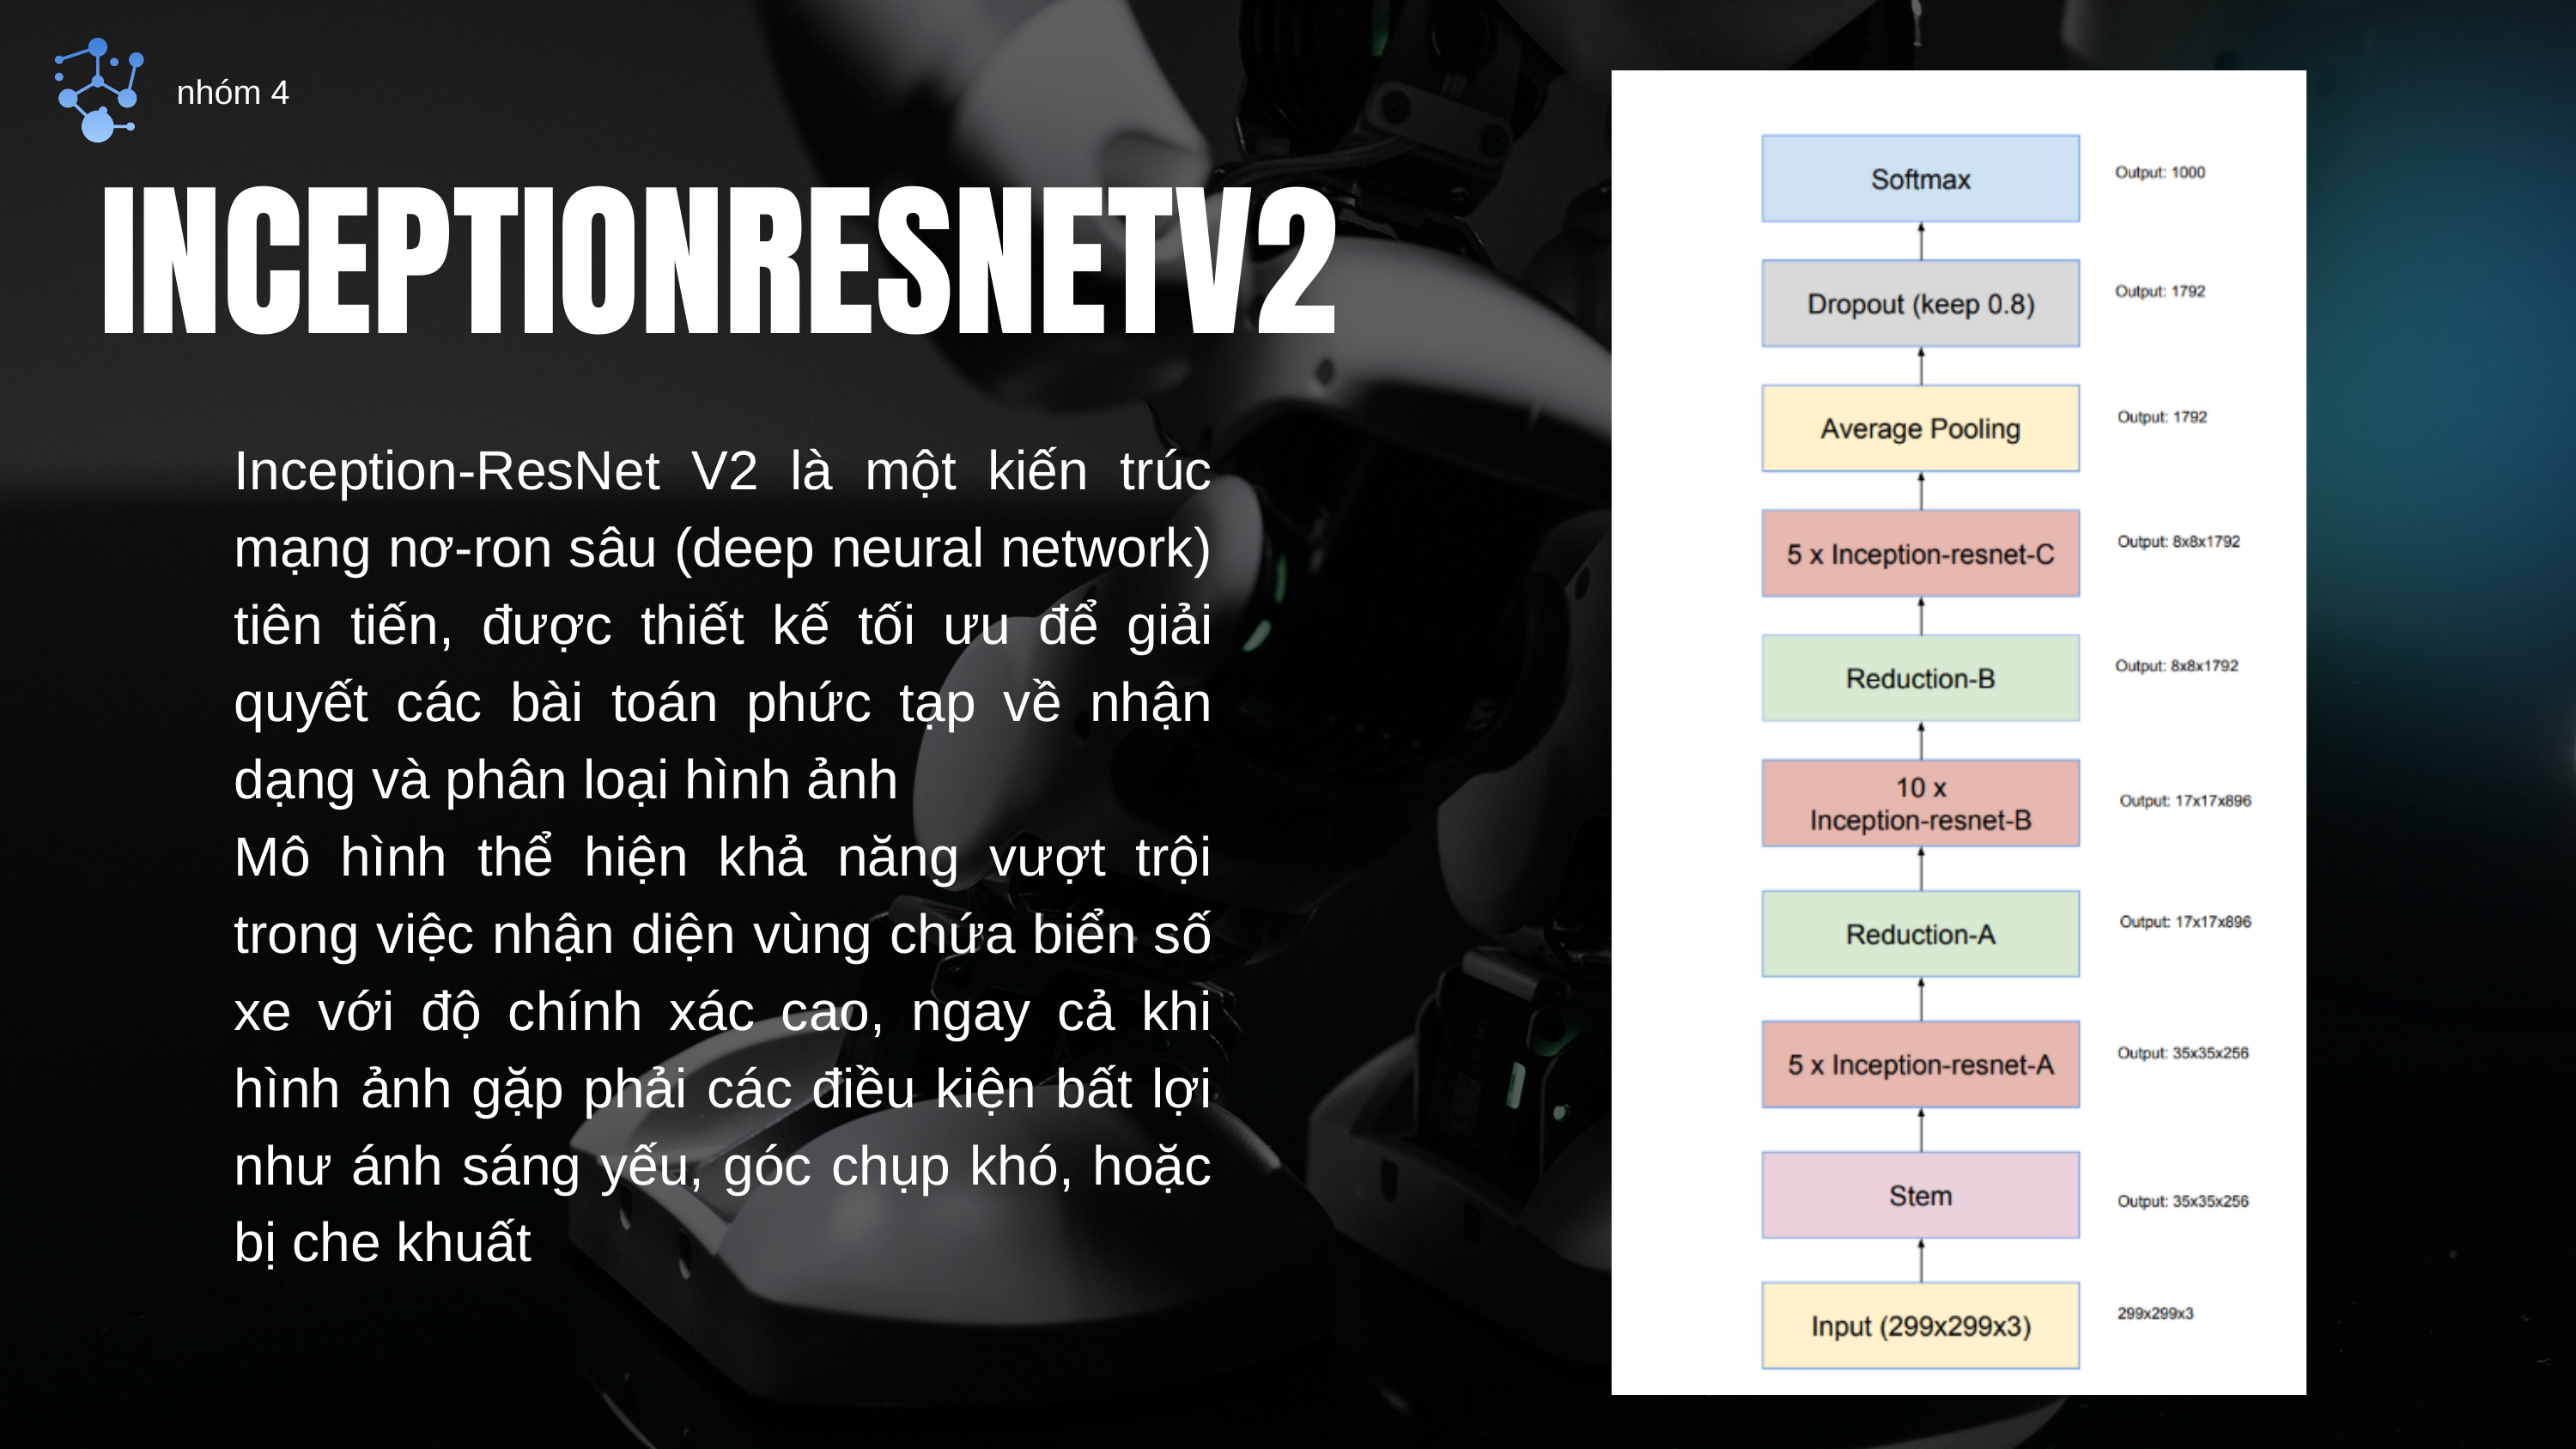

nhóm 4

INCEPTIONRESNETV2
Inception-ResNet V2 là một kiến trúc mạng nơ-ron sâu (deep neural network) tiên tiến, được thiết kế tối ưu để giải quyết các bài toán phức tạp về nhận dạng và phân loại hình ảnh
Mô hình thể hiện khả năng vượt trội trong việc nhận diện vùng chứa biển số xe với độ chính xác cao, ngay cả khi hình ảnh gặp phải các điều kiện bất lợi như ánh sáng yếu, góc chụp khó, hoặc bị che khuất